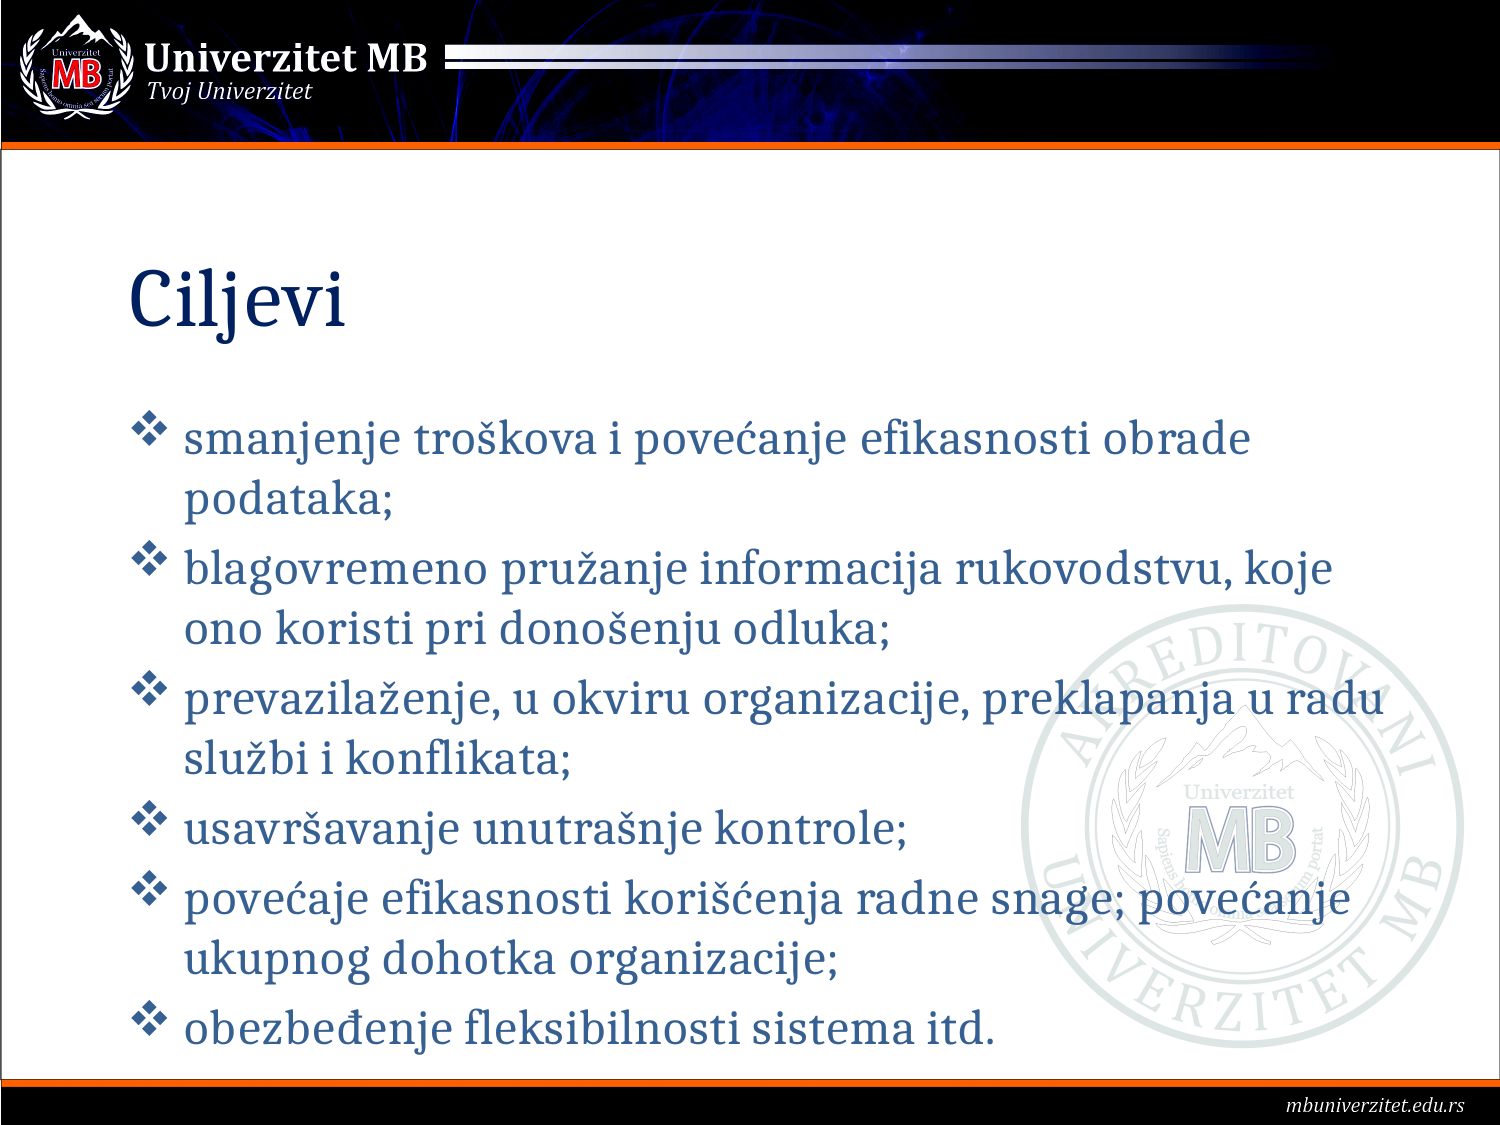

# Ciljevi
smanjenje troškova i povećanje efikasnosti obrade podataka;
blagovremeno pružanje informacija rukovodstvu, koje ono koristi pri donošenju odluka;
prevazilaženje, u okviru organizacije, preklapanja u radu službi i konflikata;
usavršavanje unutrašnje kontrole;
povećaje efikasnosti korišćenja radne snage; povećanje ukupnog dohotka organizacije;
obezbeđenje fleksibilnosti sistema itd.